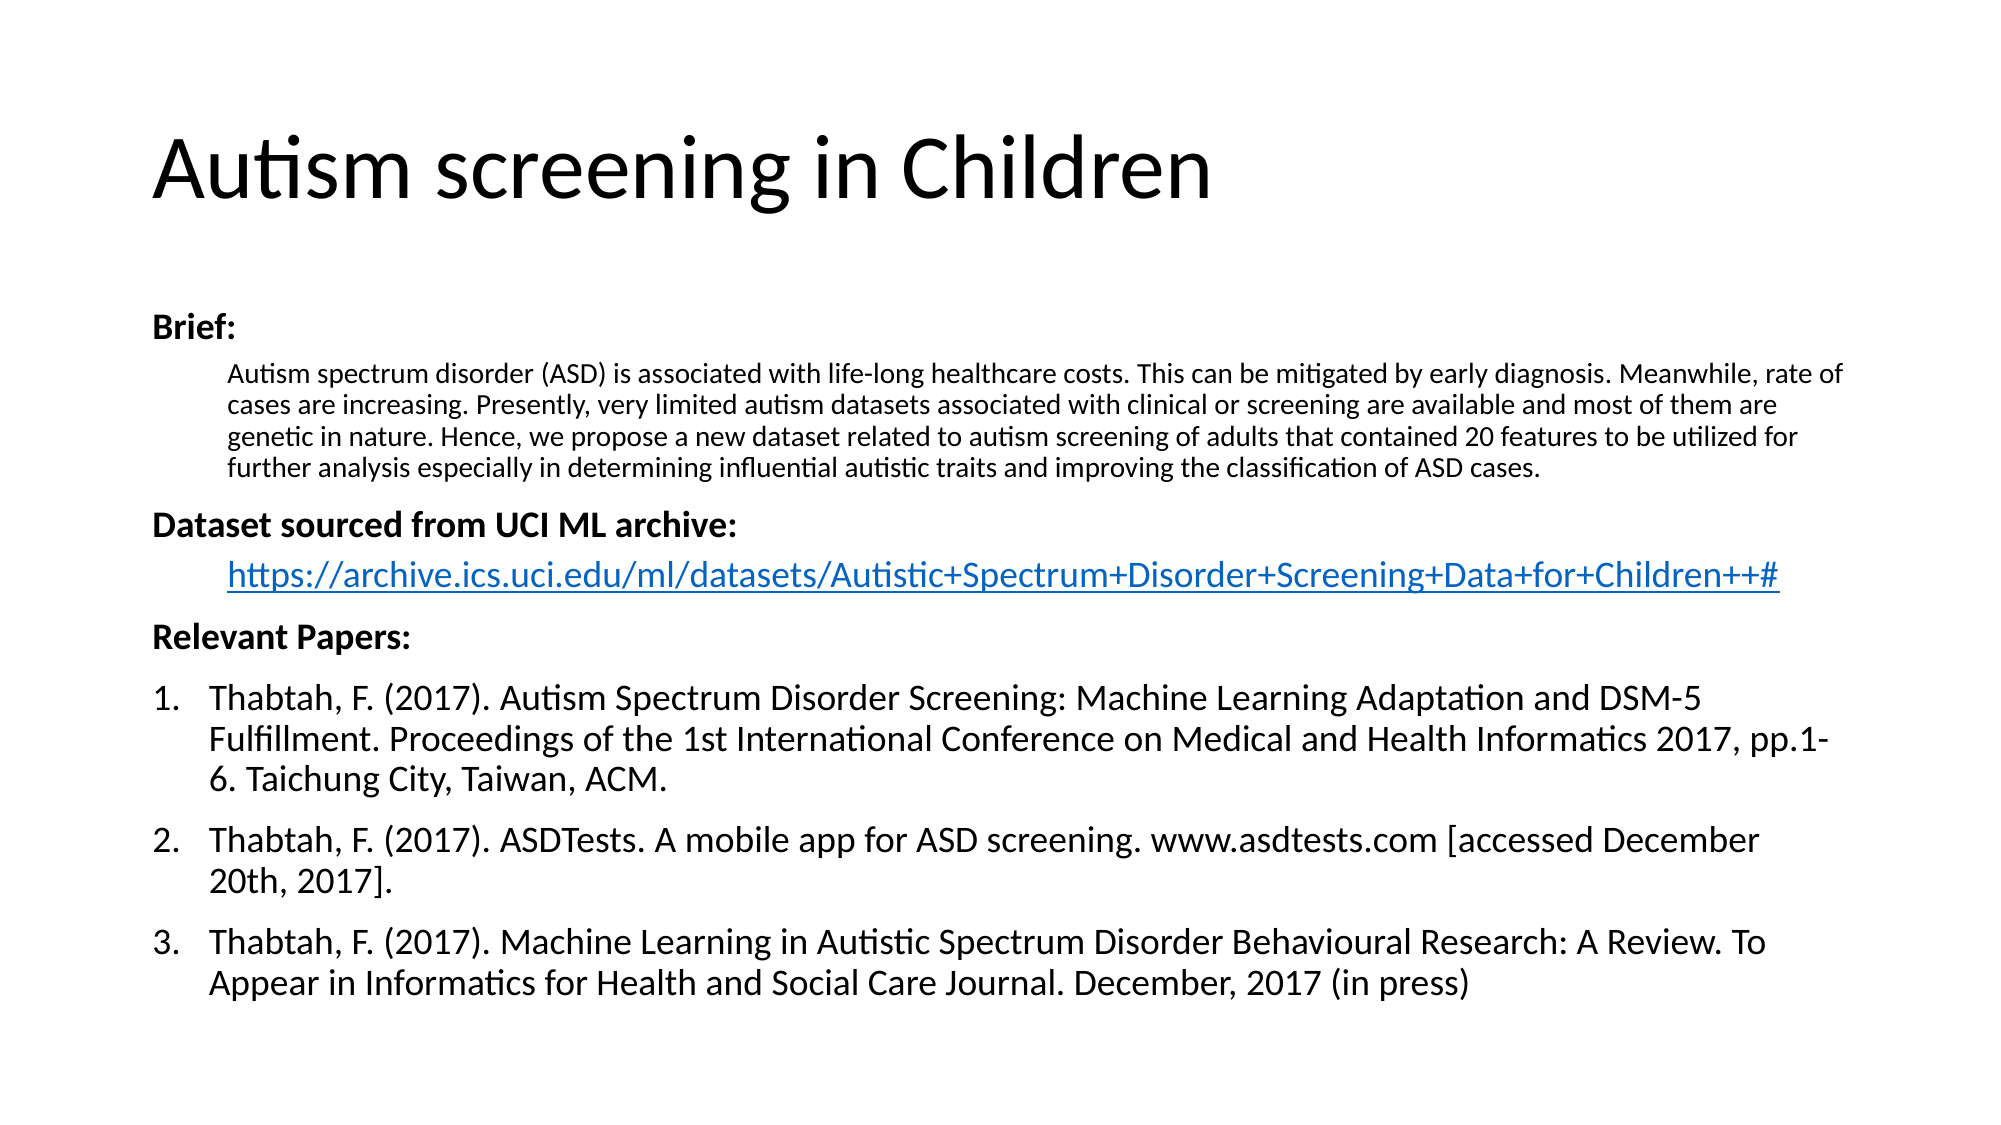

# Autism screening in Children
Brief:
Autism spectrum disorder (ASD) is associated with life-long healthcare costs. This can be mitigated by early diagnosis. Meanwhile, rate of cases are increasing. Presently, very limited autism datasets associated with clinical or screening are available and most of them are genetic in nature. Hence, we propose a new dataset related to autism screening of adults that contained 20 features to be utilized for further analysis especially in determining influential autistic traits and improving the classification of ASD cases.
Dataset sourced from UCI ML archive:
https://archive.ics.uci.edu/ml/datasets/Autistic+Spectrum+Disorder+Screening+Data+for+Children++#
Relevant Papers:
Thabtah, F. (2017). Autism Spectrum Disorder Screening: Machine Learning Adaptation and DSM-5 Fulfillment. Proceedings of the 1st International Conference on Medical and Health Informatics 2017, pp.1-6. Taichung City, Taiwan, ACM.
Thabtah, F. (2017). ASDTests. A mobile app for ASD screening. www.asdtests.com [accessed December 20th, 2017].
Thabtah, F. (2017). Machine Learning in Autistic Spectrum Disorder Behavioural Research: A Review. To Appear in Informatics for Health and Social Care Journal. December, 2017 (in press)